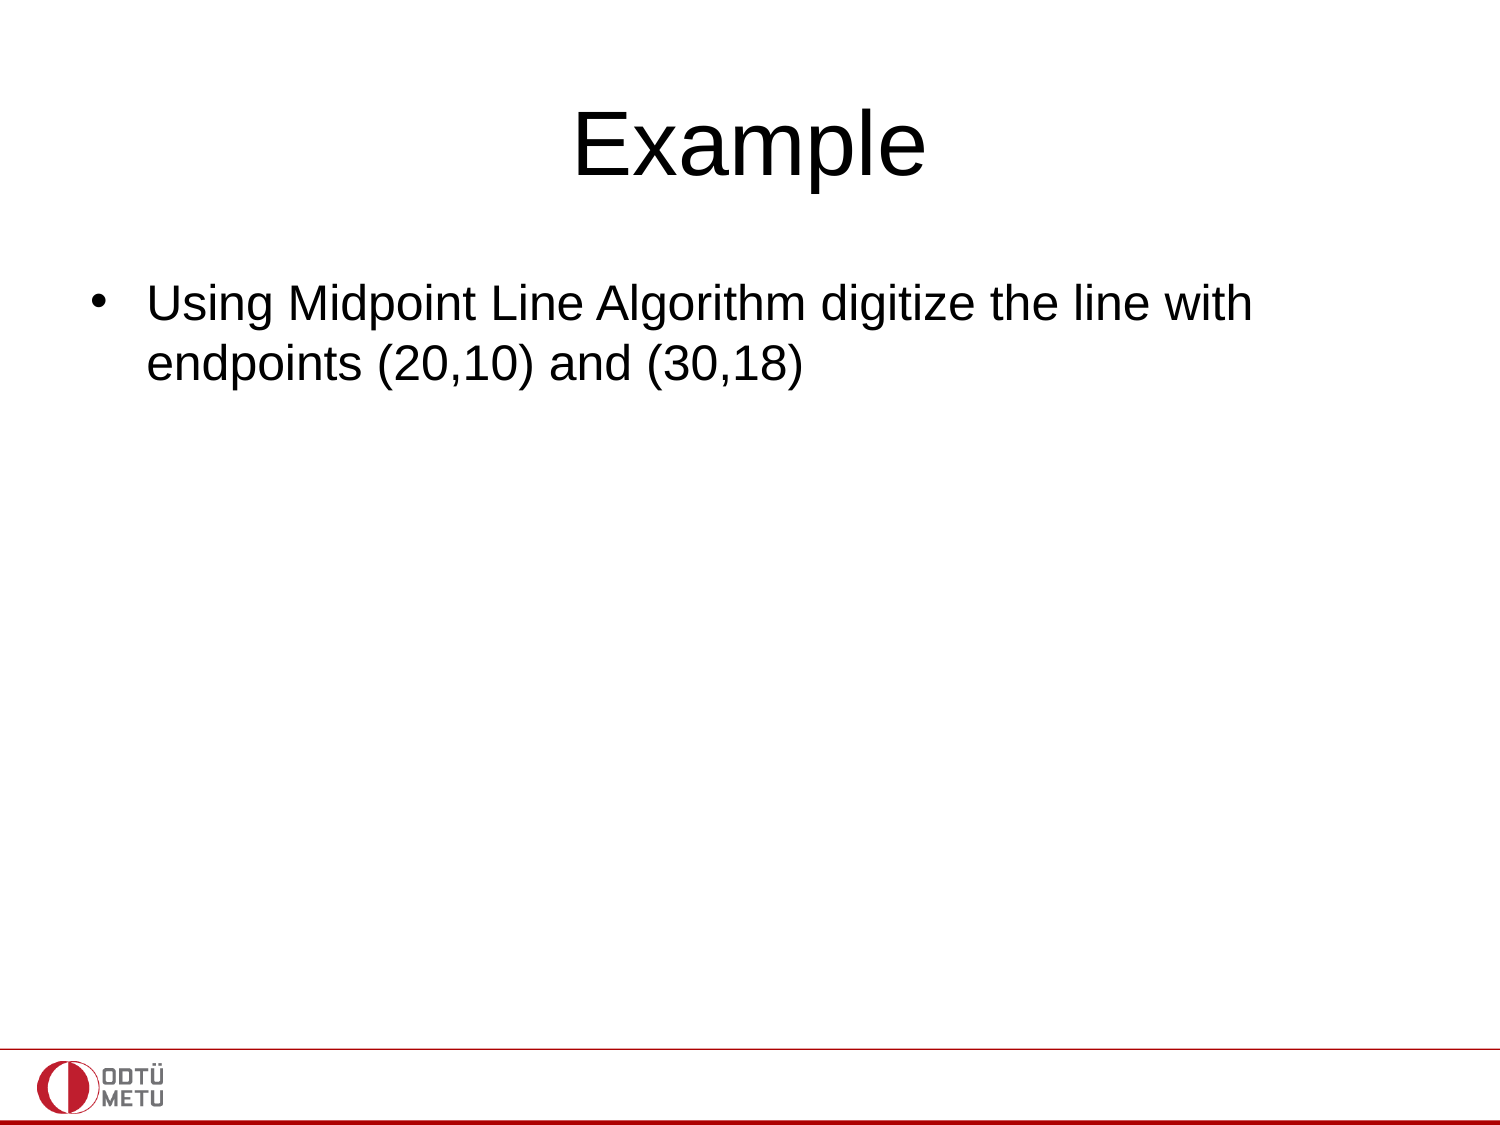

# Example
Using Midpoint Line Algorithm digitize the line with endpoints (20,10) and (30,18)